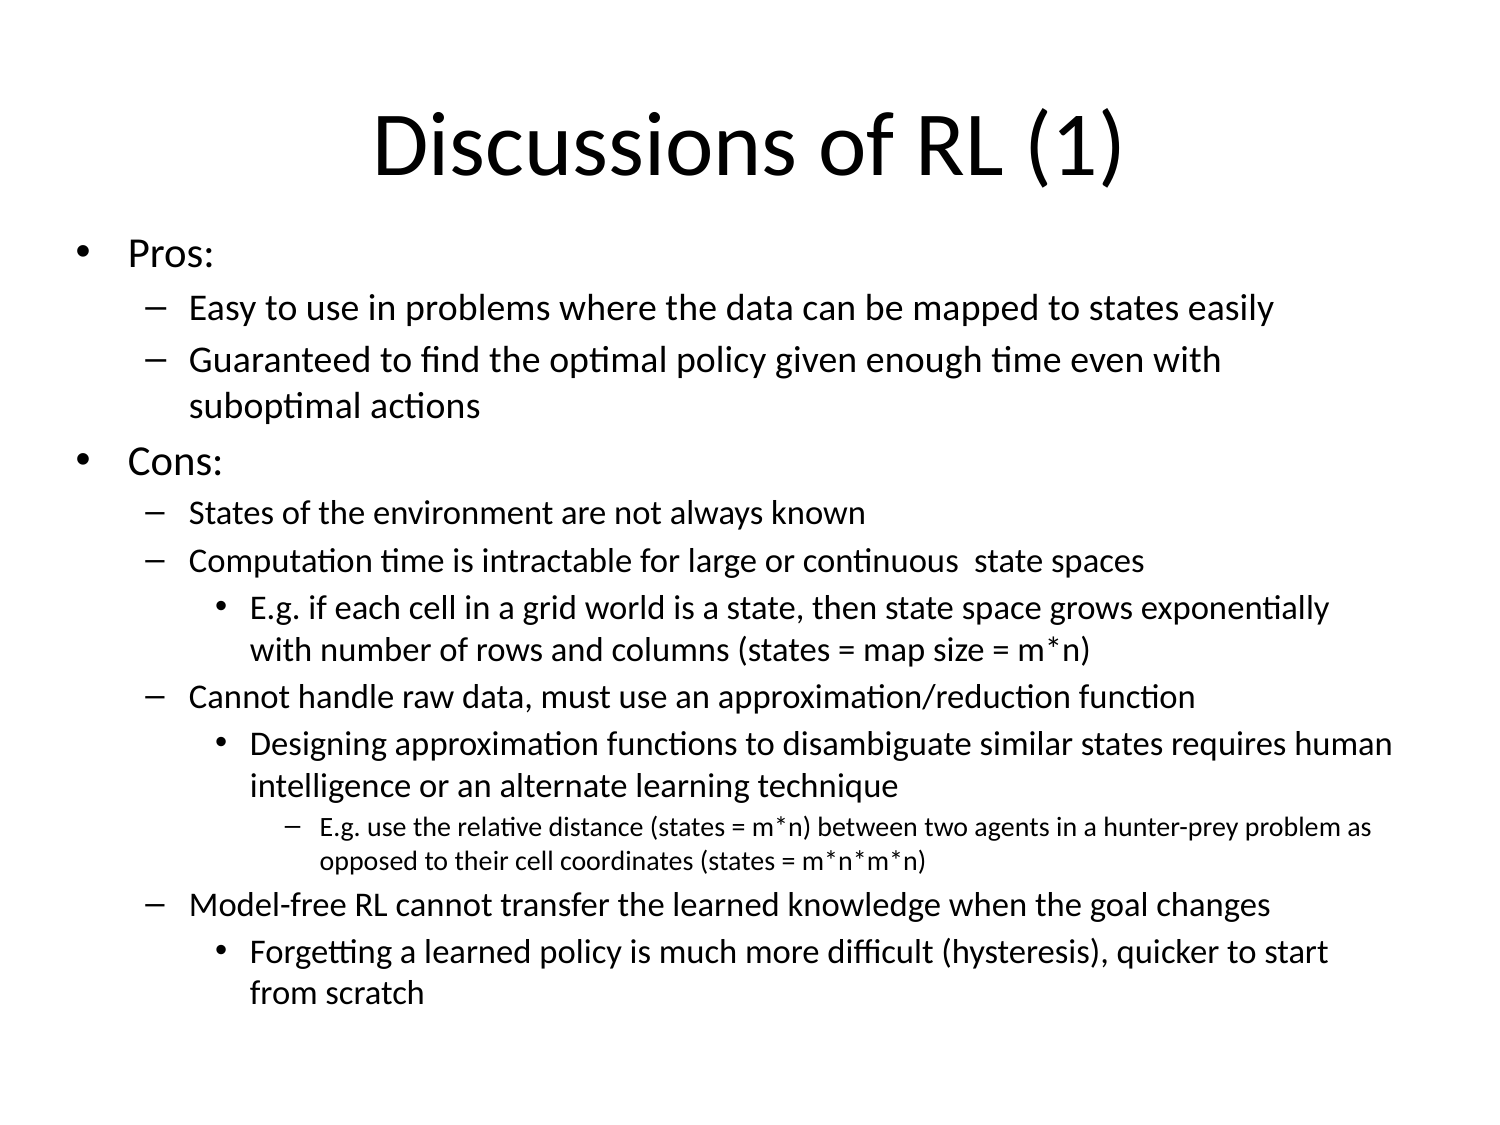

# Discussions of RL (1)
Pros:
Easy to use in problems where the data can be mapped to states easily
Guaranteed to find the optimal policy given enough time even with suboptimal actions
Cons:
States of the environment are not always known
Computation time is intractable for large or continuous  state spaces
E.g. if each cell in a grid world is a state, then state space grows exponentially with number of rows and columns (states = map size = m*n)
Cannot handle raw data, must use an approximation/reduction function
Designing approximation functions to disambiguate similar states requires human intelligence or an alternate learning technique
E.g. use the relative distance (states = m*n) between two agents in a hunter-prey problem as opposed to their cell coordinates (states = m*n*m*n)
Model-free RL cannot transfer the learned knowledge when the goal changes
Forgetting a learned policy is much more difficult (hysteresis), quicker to start from scratch